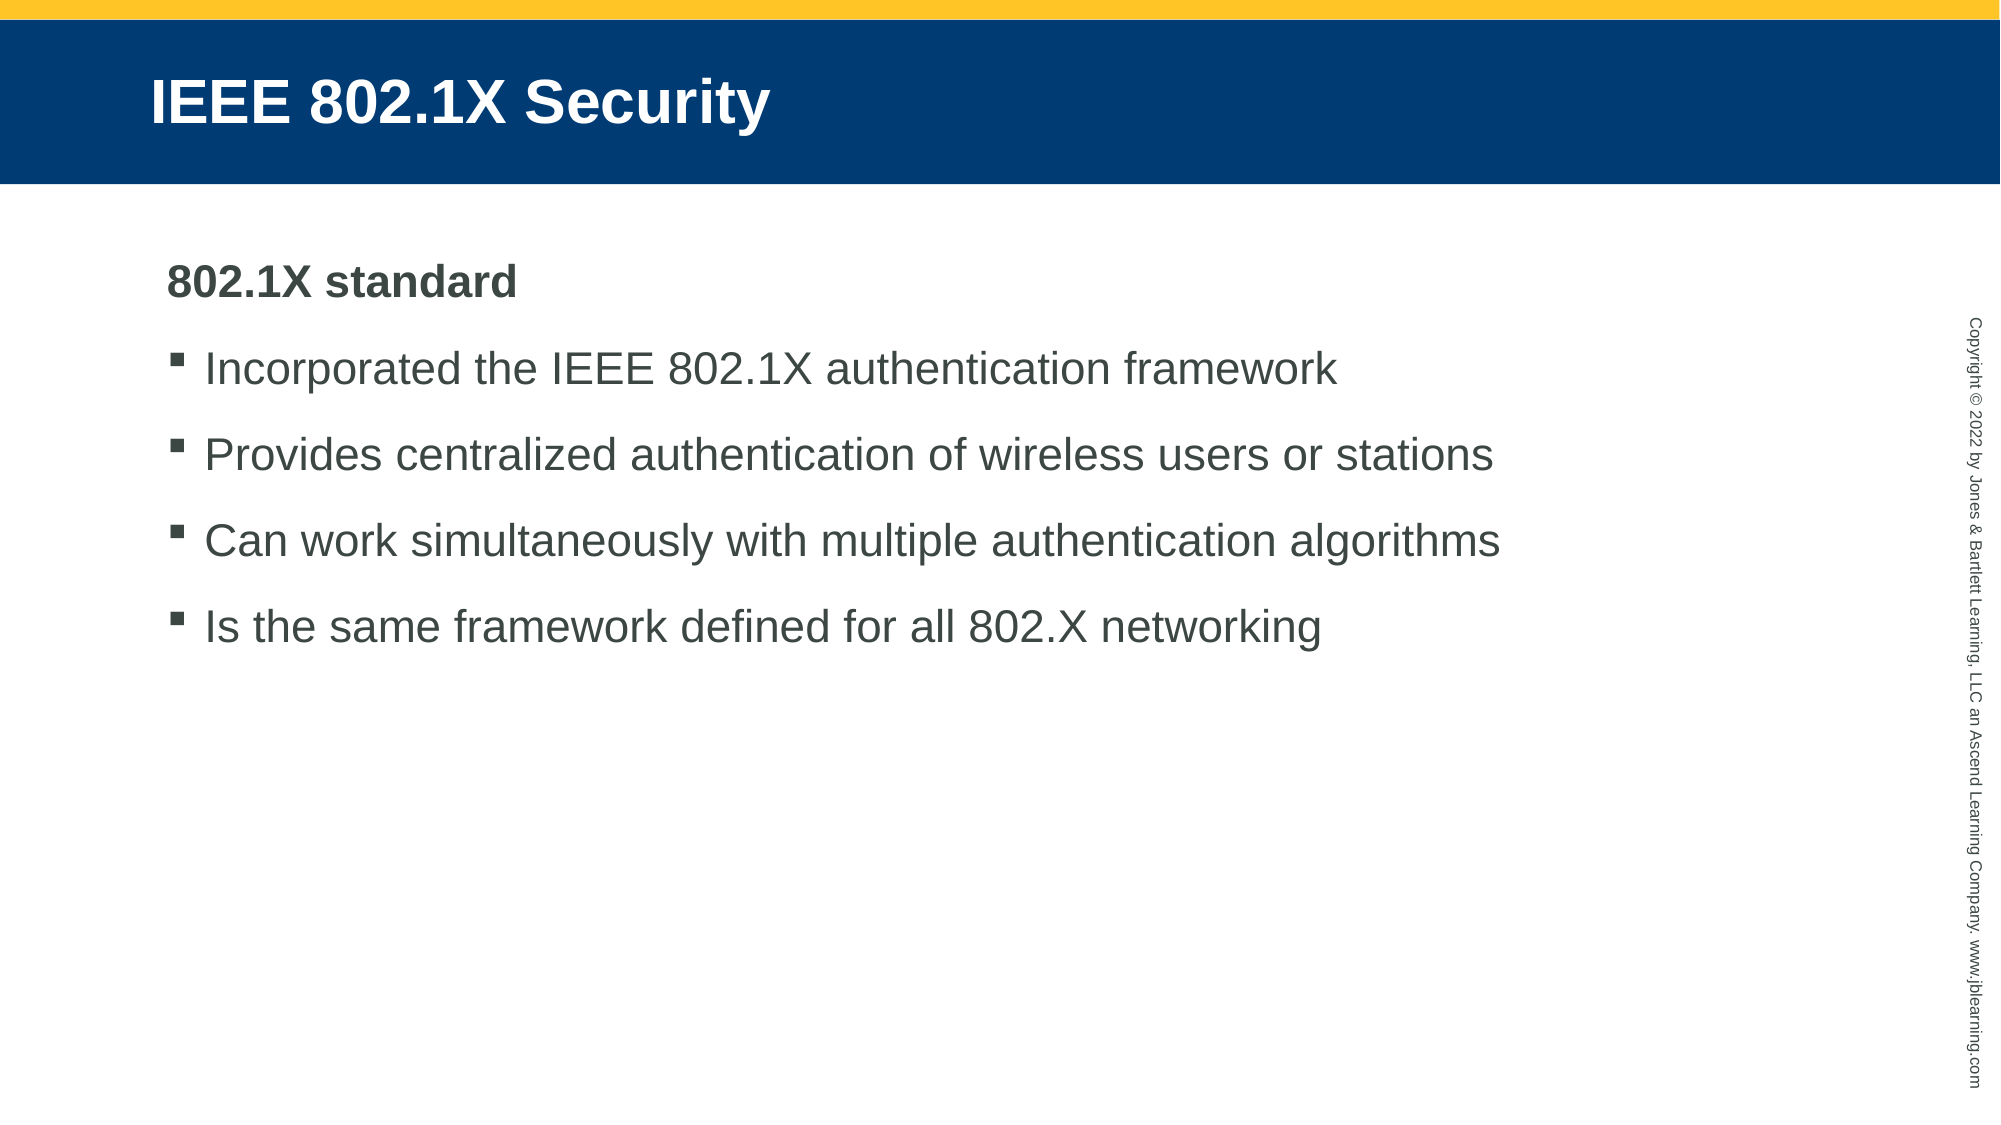

# IEEE 802.1X Security
802.1X standard
Incorporated the IEEE 802.1X authentication framework
Provides centralized authentication of wireless users or stations
Can work simultaneously with multiple authentication algorithms
Is the same framework defined for all 802.X networking